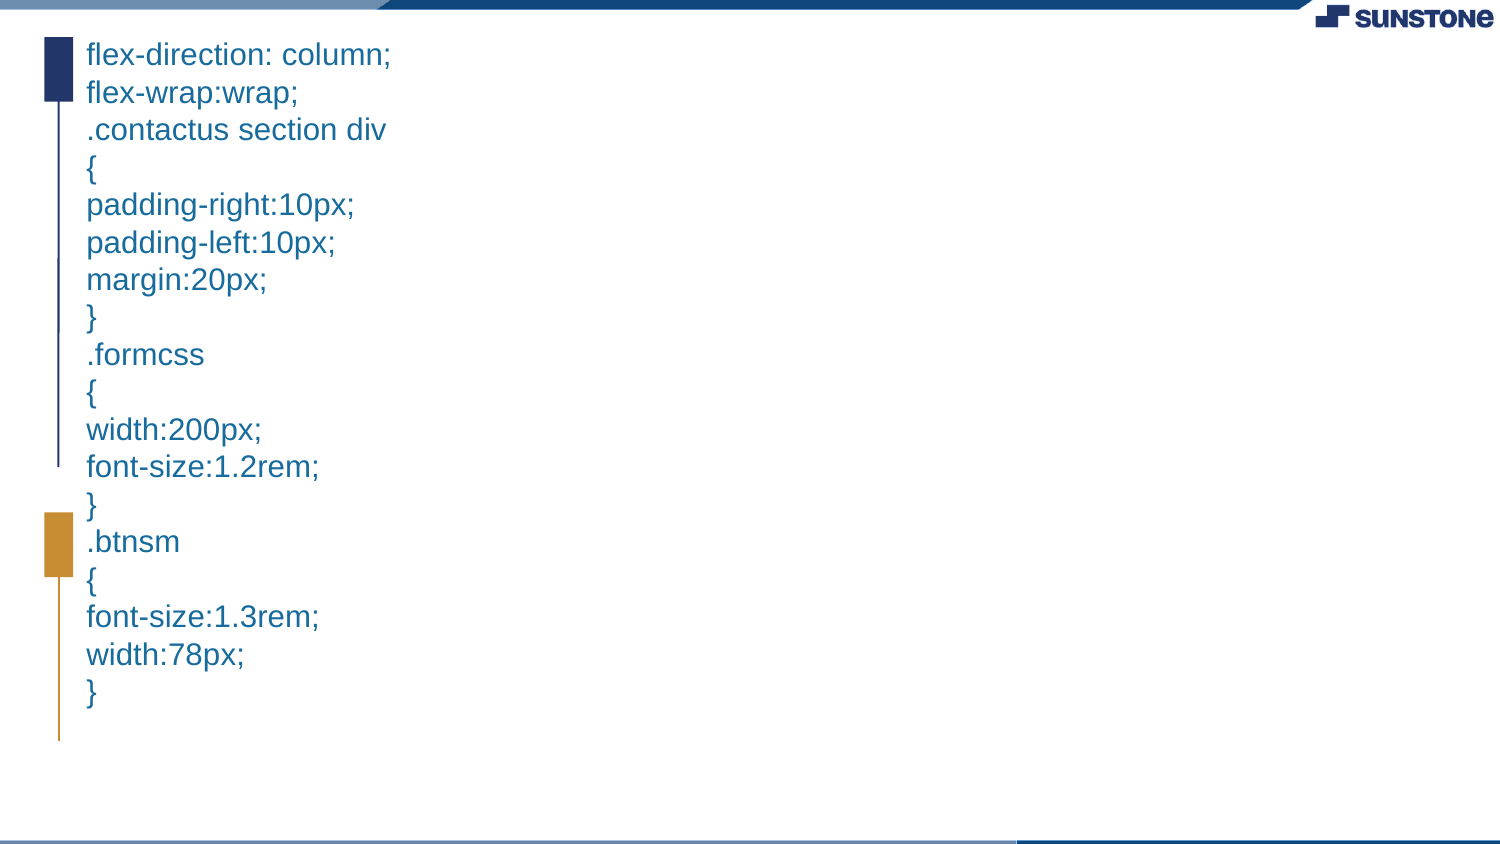

flex-direction: column;
flex-wrap:wrap;
.contactus section div
{
padding-right:10px;
padding-left:10px;
margin:20px;
}
.formcss
{
width:200px;
font-size:1.2rem;
}
.btnsm
{
font-size:1.3rem;
width:78px;
}